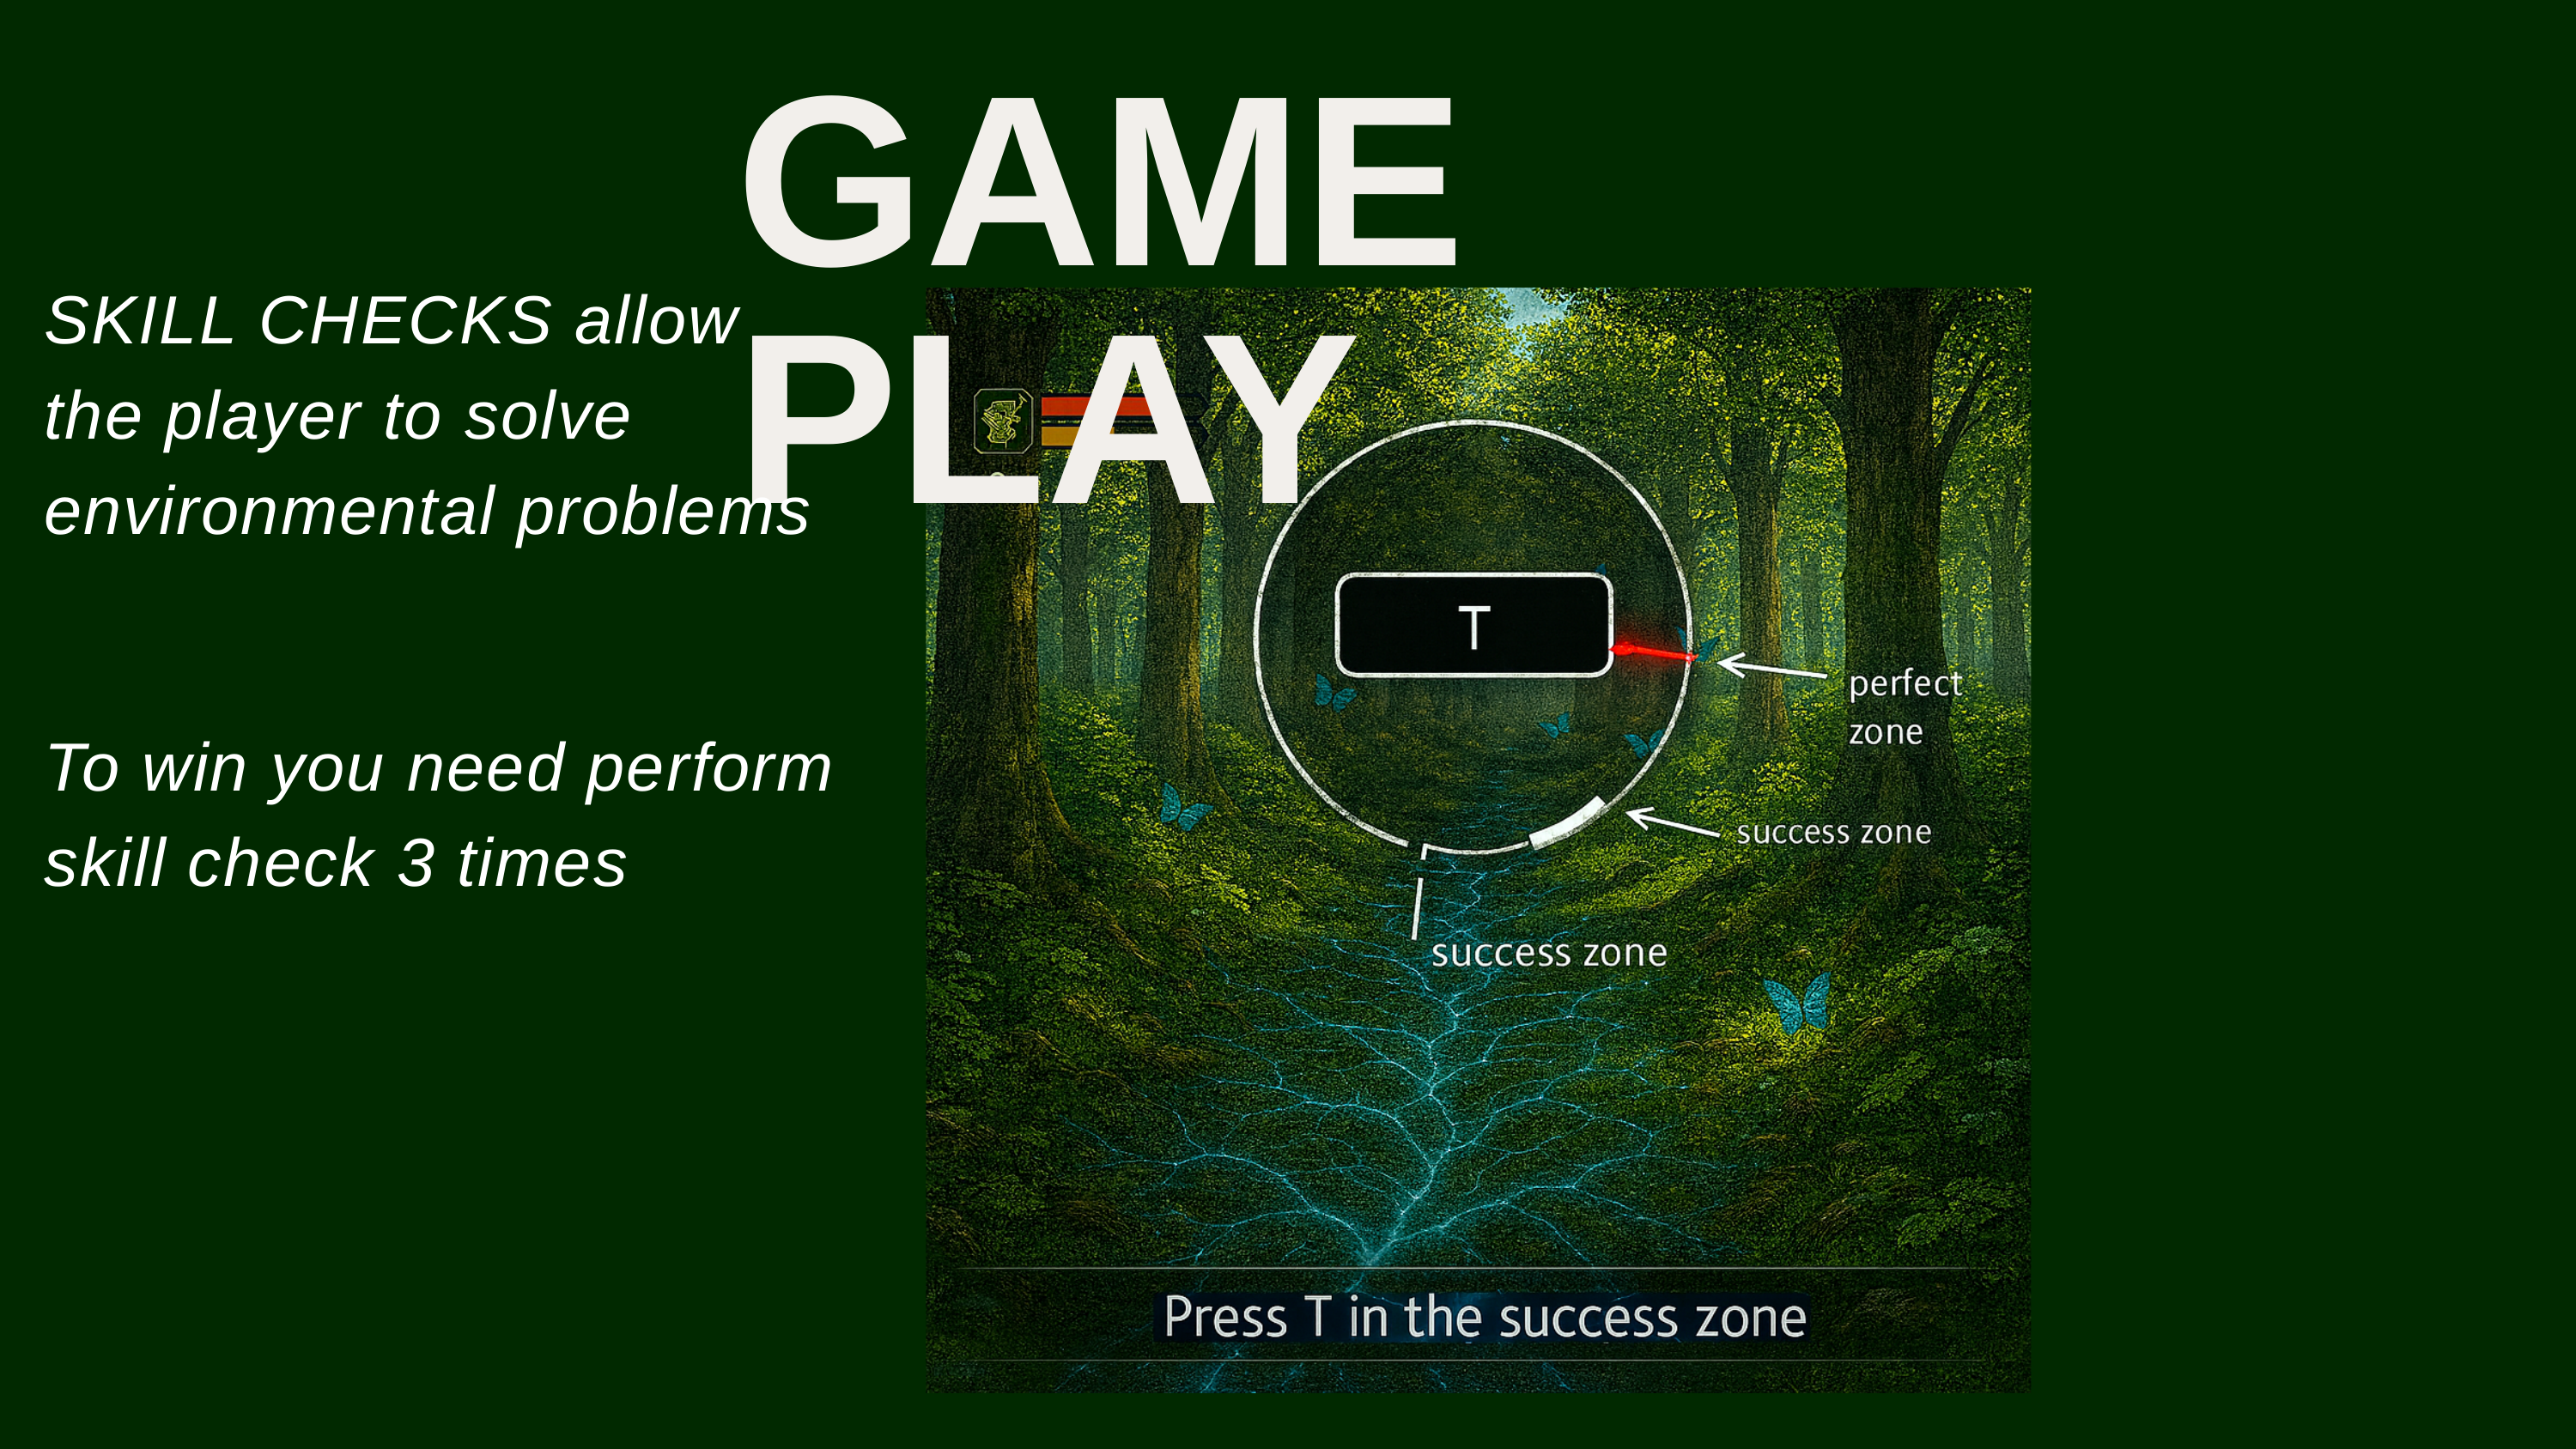

GAMEPLAY
SKILL CHECKS allow the player to solve environmental problems

To win you need perform skill check 3 times